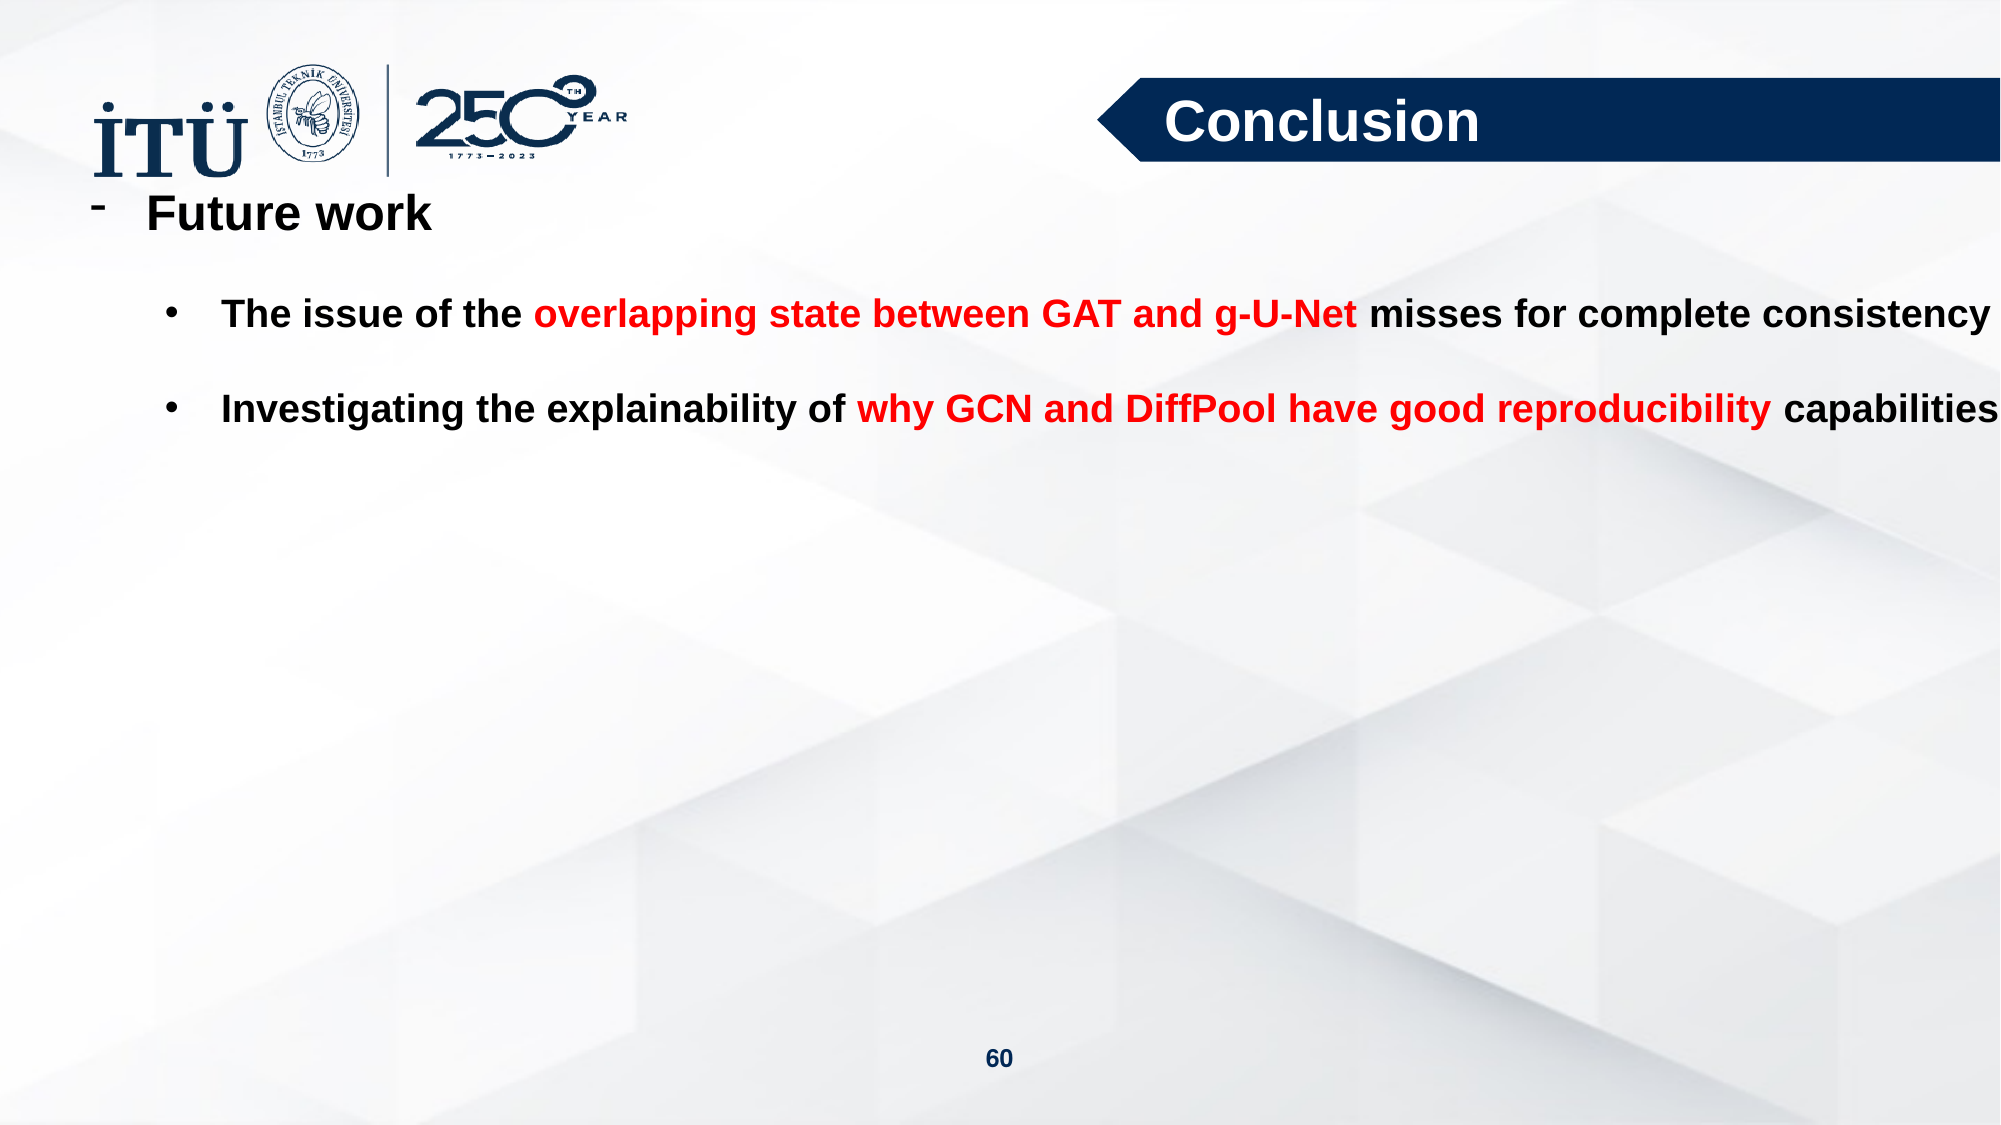

Conclusion
Future work

The issue of the overlapping state between GAT and g-U-Net misses for complete consistency

Investigating the explainability of why GCN and DiffPool have good reproducibility capabilities

60